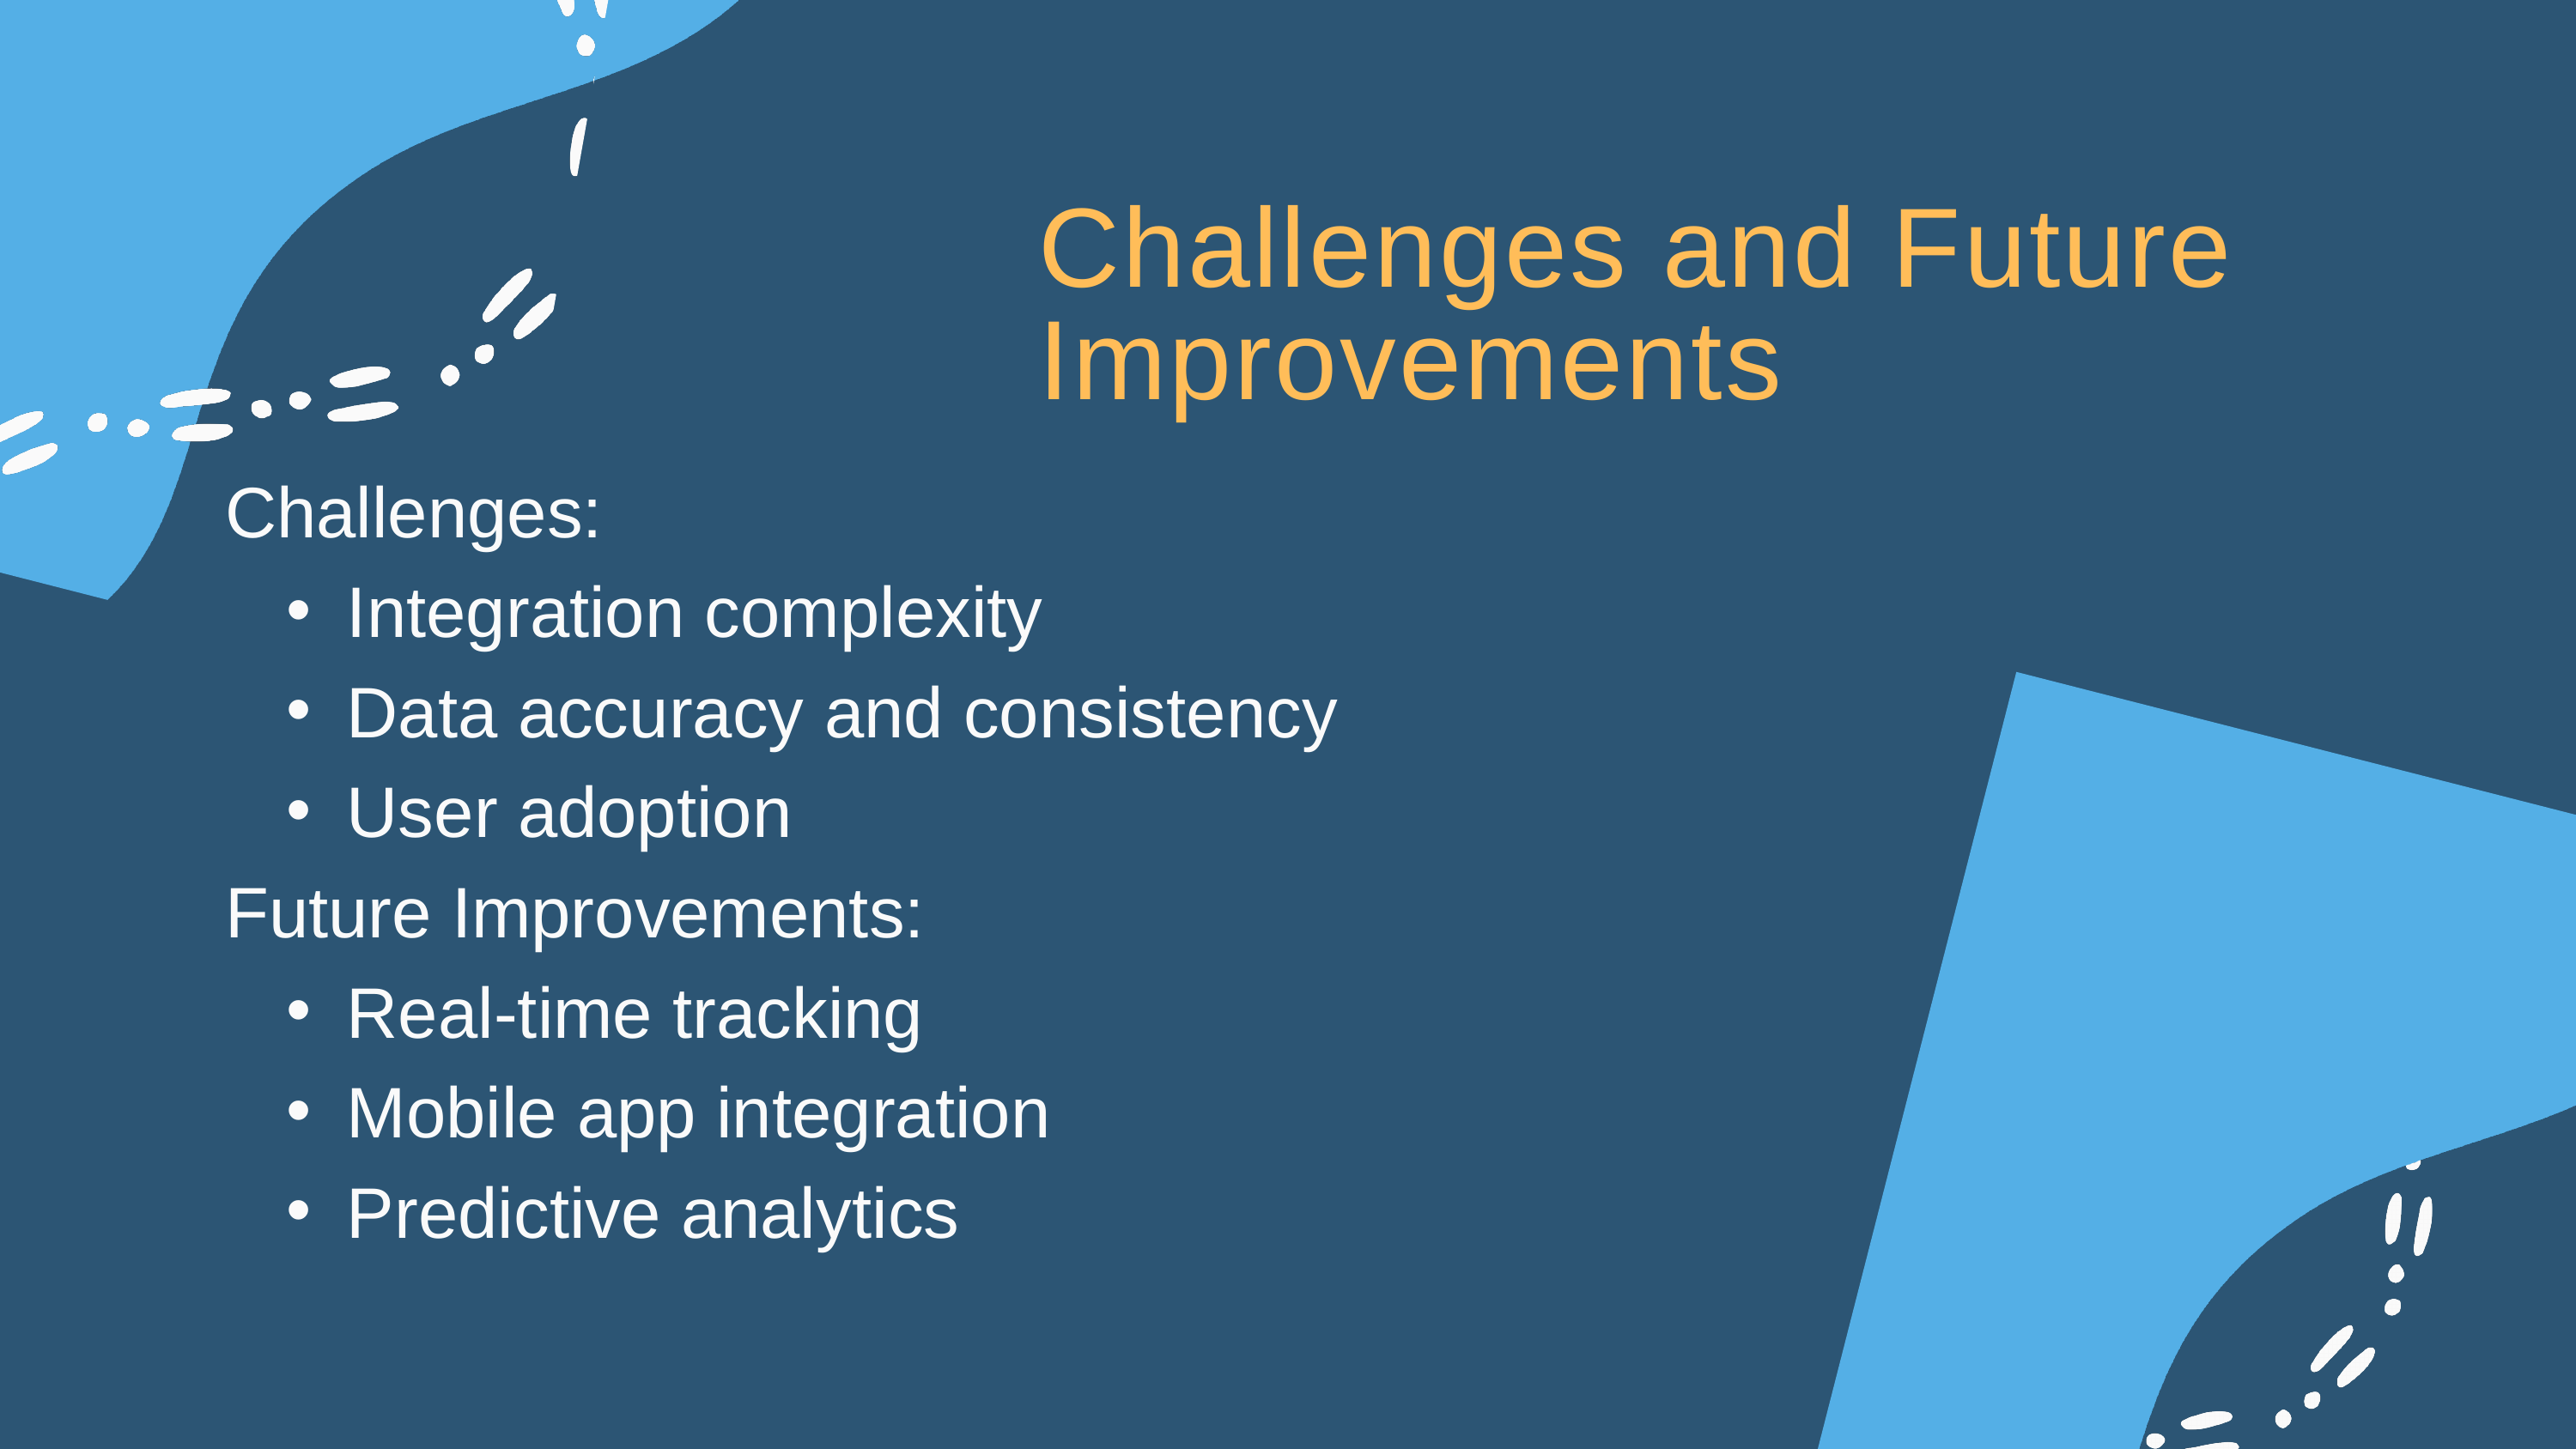

Challenges and Future Improvements

Challenges:
Integration complexity
Data accuracy and consistency
User adoption
Future Improvements:
Real-time tracking
Mobile app integration
Predictive analytics